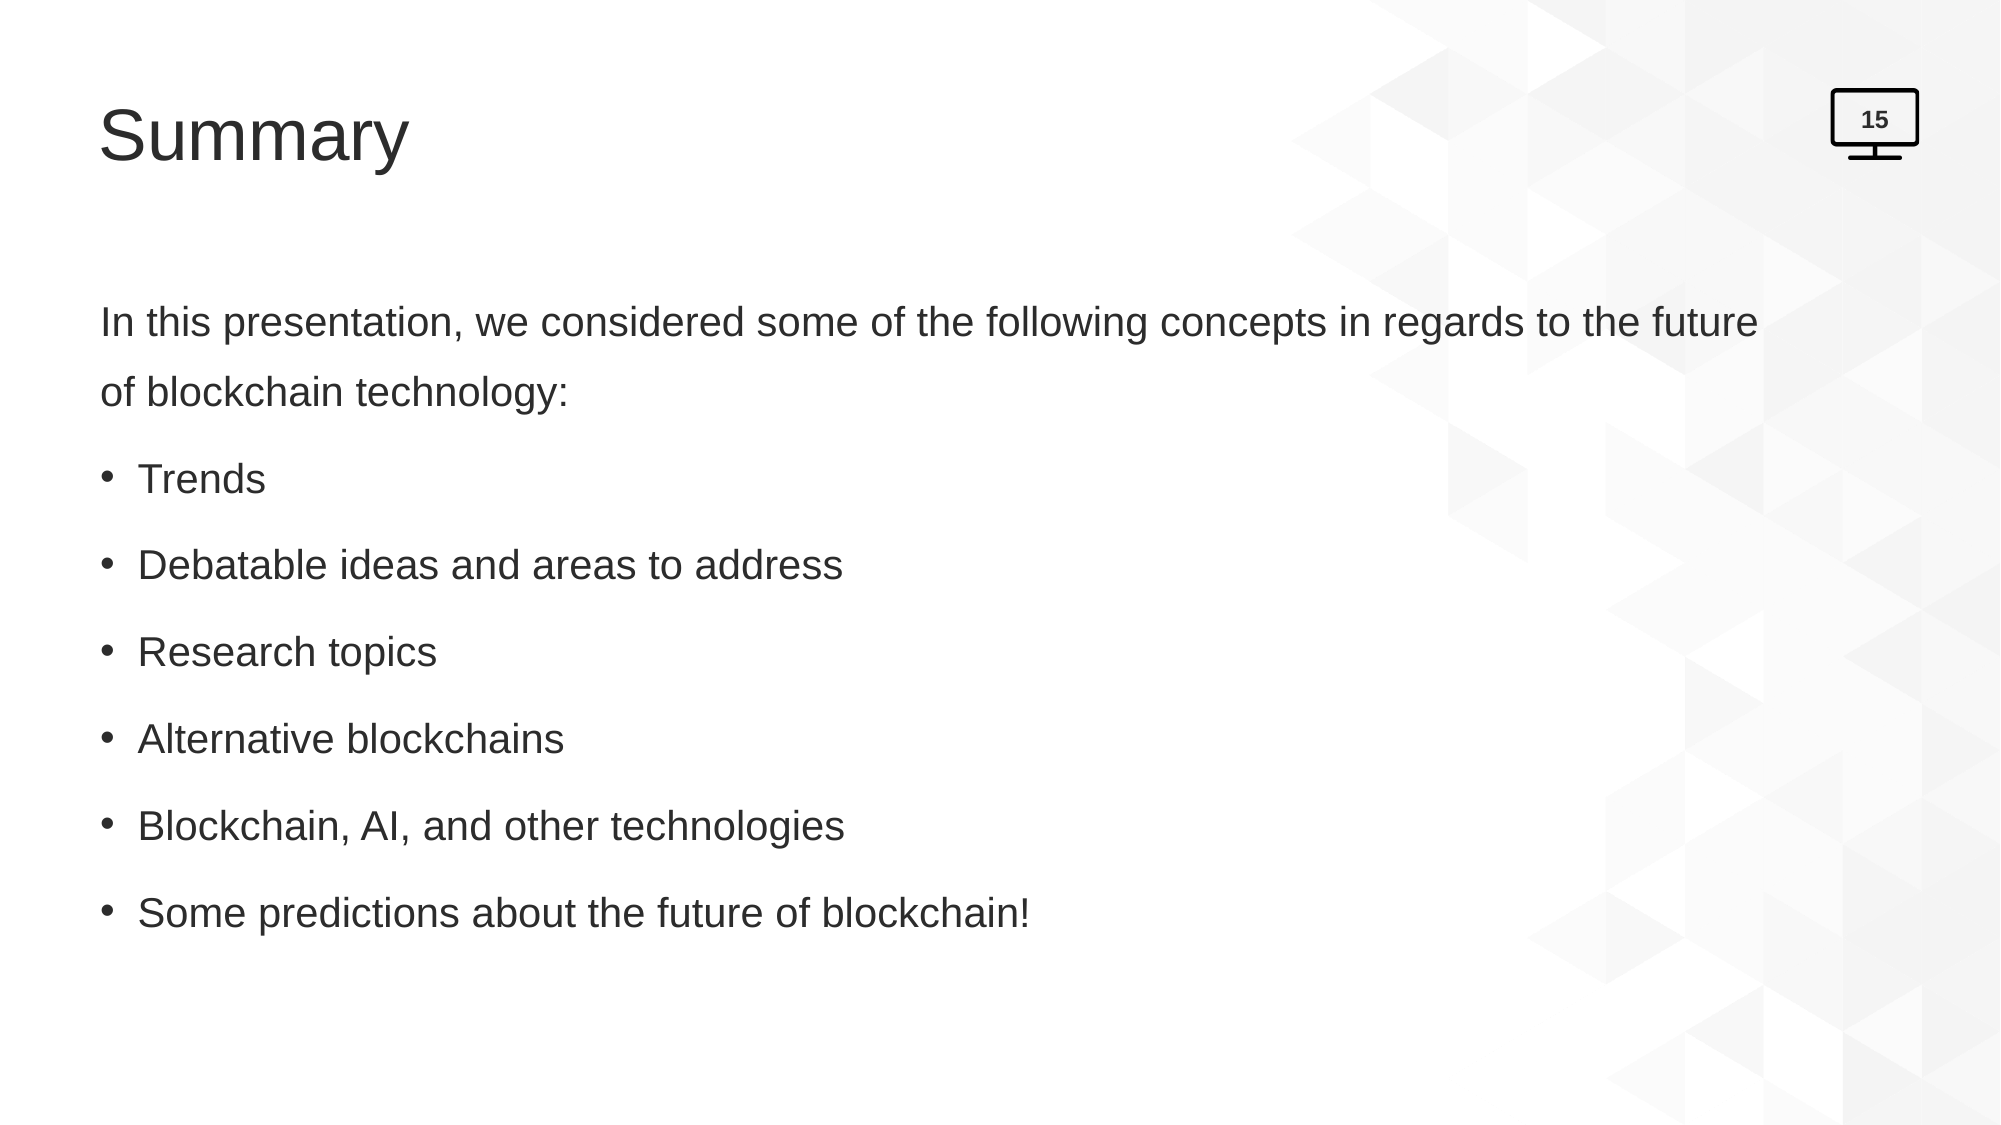

# Summary
15
In this presentation, we considered some of the following concepts in regards to the future of blockchain technology:
Trends
Debatable ideas and areas to address
Research topics
Alternative blockchains
Blockchain, AI, and other technologies
Some predictions about the future of blockchain!